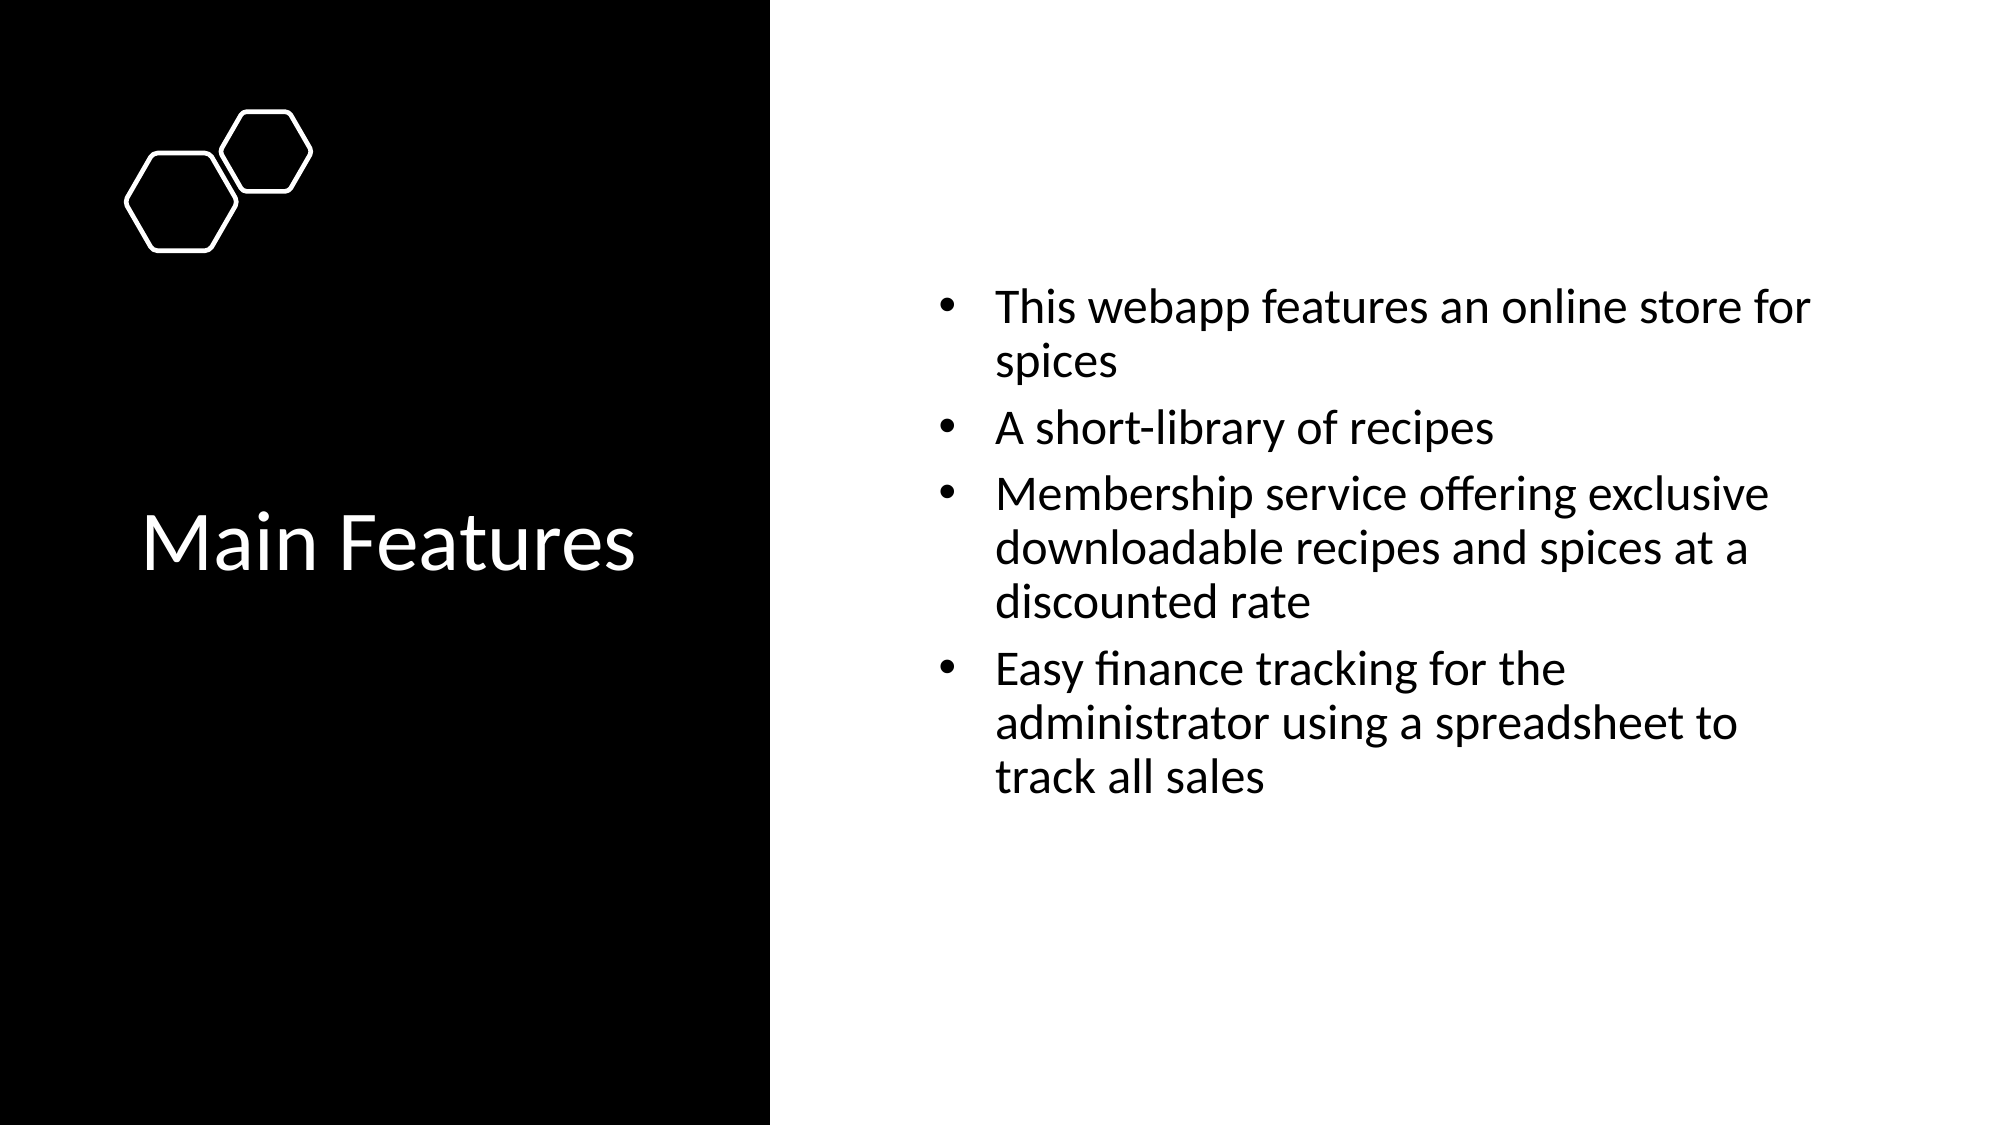

# Main Features
This webapp features an online store for spices
A short-library of recipes
Membership service offering exclusive downloadable recipes and spices at a discounted rate
Easy finance tracking for the administrator using a spreadsheet to track all sales